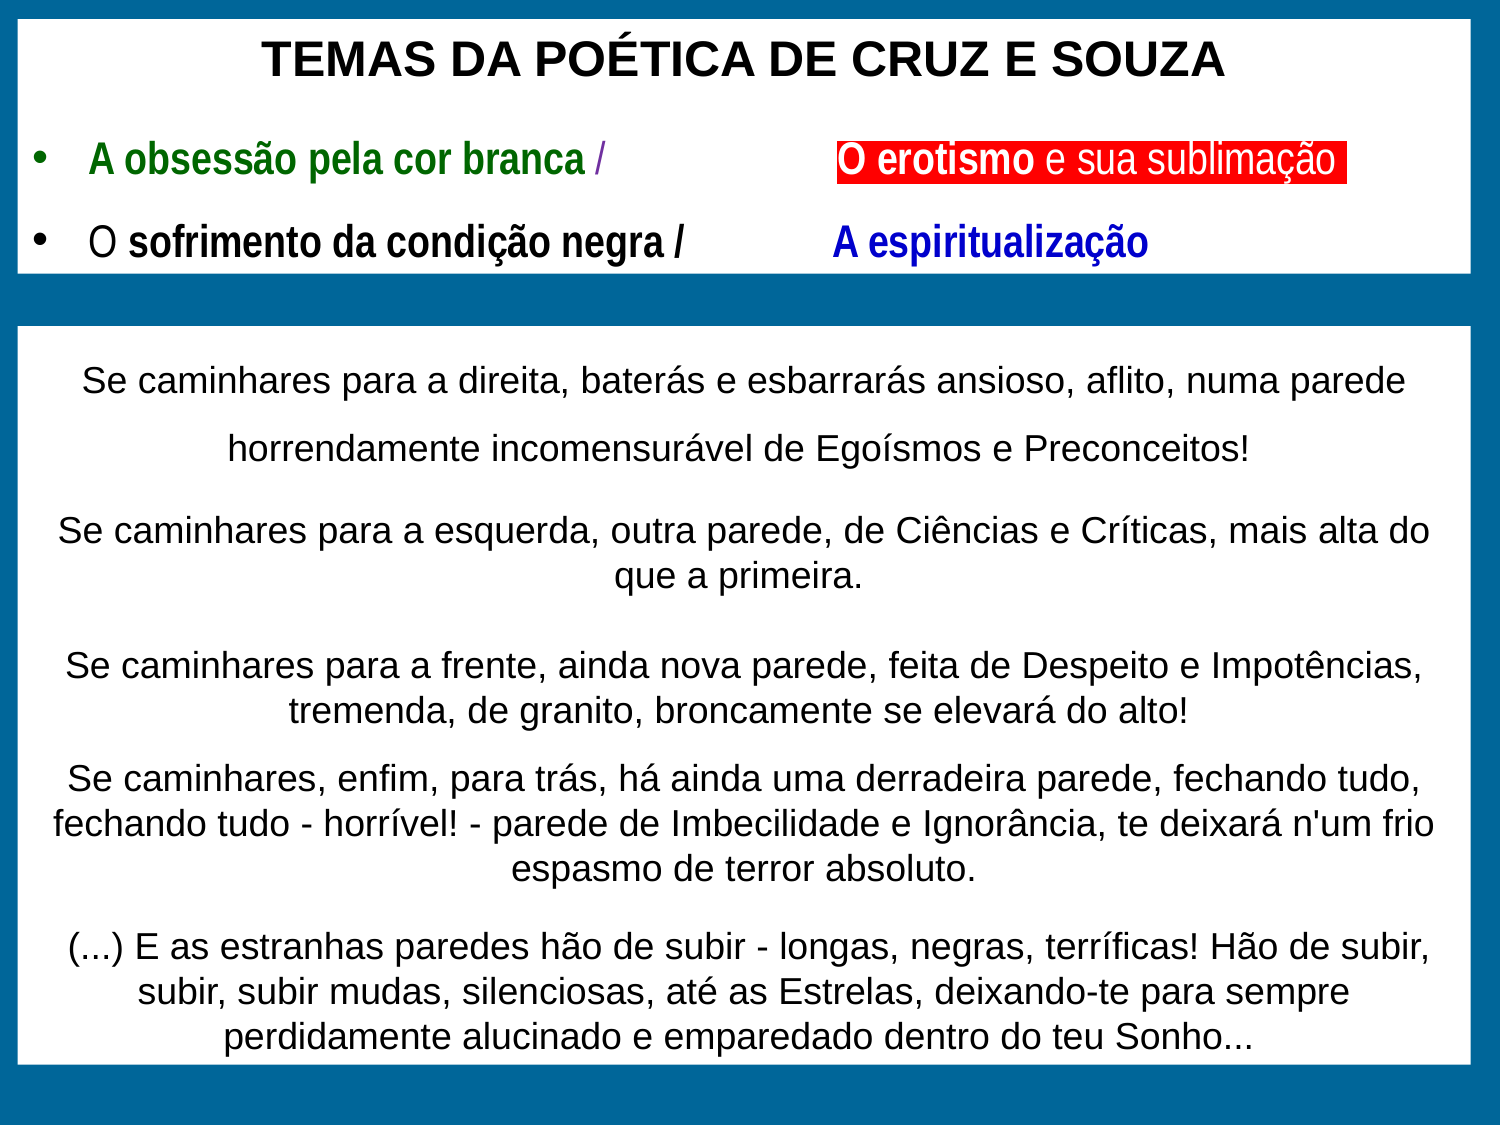

TEMAS DA POÉTICA DE CRUZ E SOUZA

A obsessão pela cor branca /                      O erotismo e sua sublimação
O sofrimento da condição negra /              A espiritualização
Se caminhares para a direita, baterás e esbarrarás ansioso, aflito, numa parede horrendamente incomensurável de Egoísmos e Preconceitos!

Se caminhares para a esquerda, outra parede, de Ciências e Críticas, mais alta do que a primeira.

Se caminhares para a frente, ainda nova parede, feita de Despeito e Impotências, tremenda, de granito, broncamente se elevará do alto!

Se caminhares, enfim, para trás, há ainda uma derradeira parede, fechando tudo, fechando tudo - horrível! - parede de Imbecilidade e Ignorância, te deixará n'um frio espasmo de terror absoluto.

 (...) E as estranhas paredes hão de subir - longas, negras, terríficas! Hão de subir, subir, subir mudas, silenciosas, até as Estrelas, deixando-te para sempre perdidamente alucinado e emparedado dentro do teu Sonho...